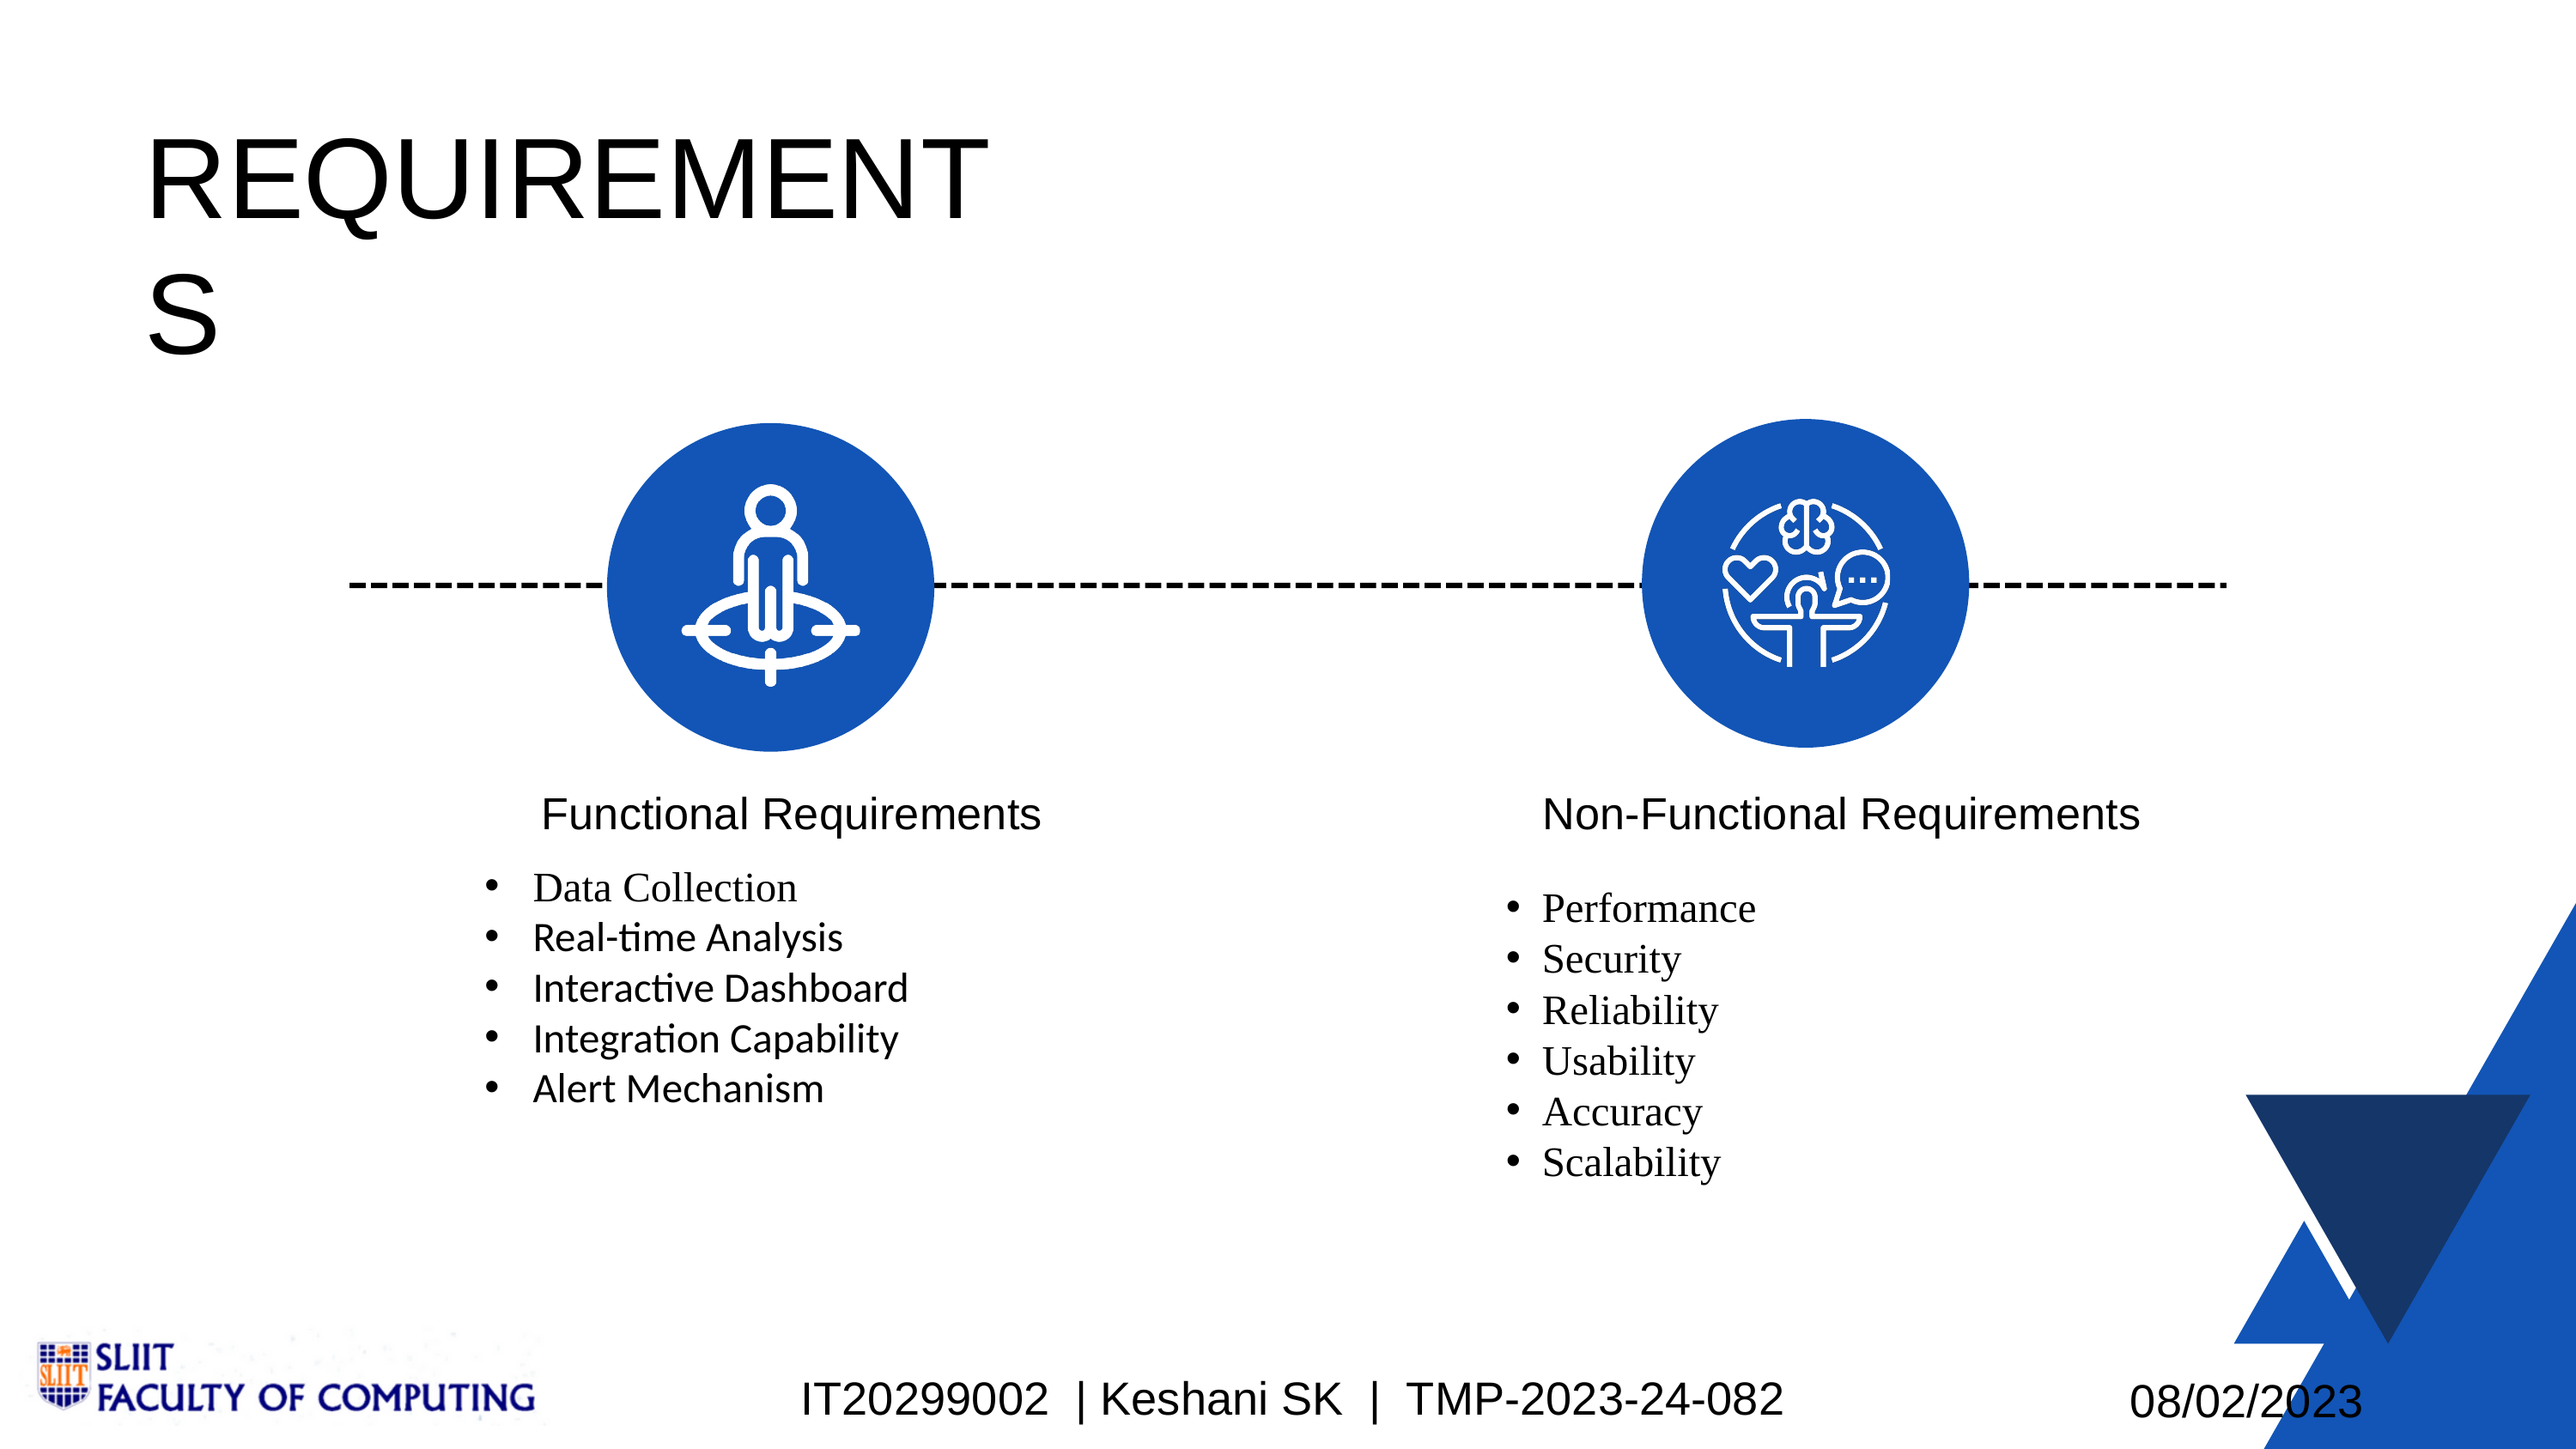

REQUIREMENTS

Functional Requirements​
Non-Functional Requirements

Performance​​
Security​​
Reliability​​
Usability​​
Accuracy
Scalability

Data Collection​​​
Real-time Analysis​
Interactive Dashboard​
Integration Capability​
Alert Mechanism​

IT20299002  | Keshani SK  |  TMP-2023-24-082
08/02/2023